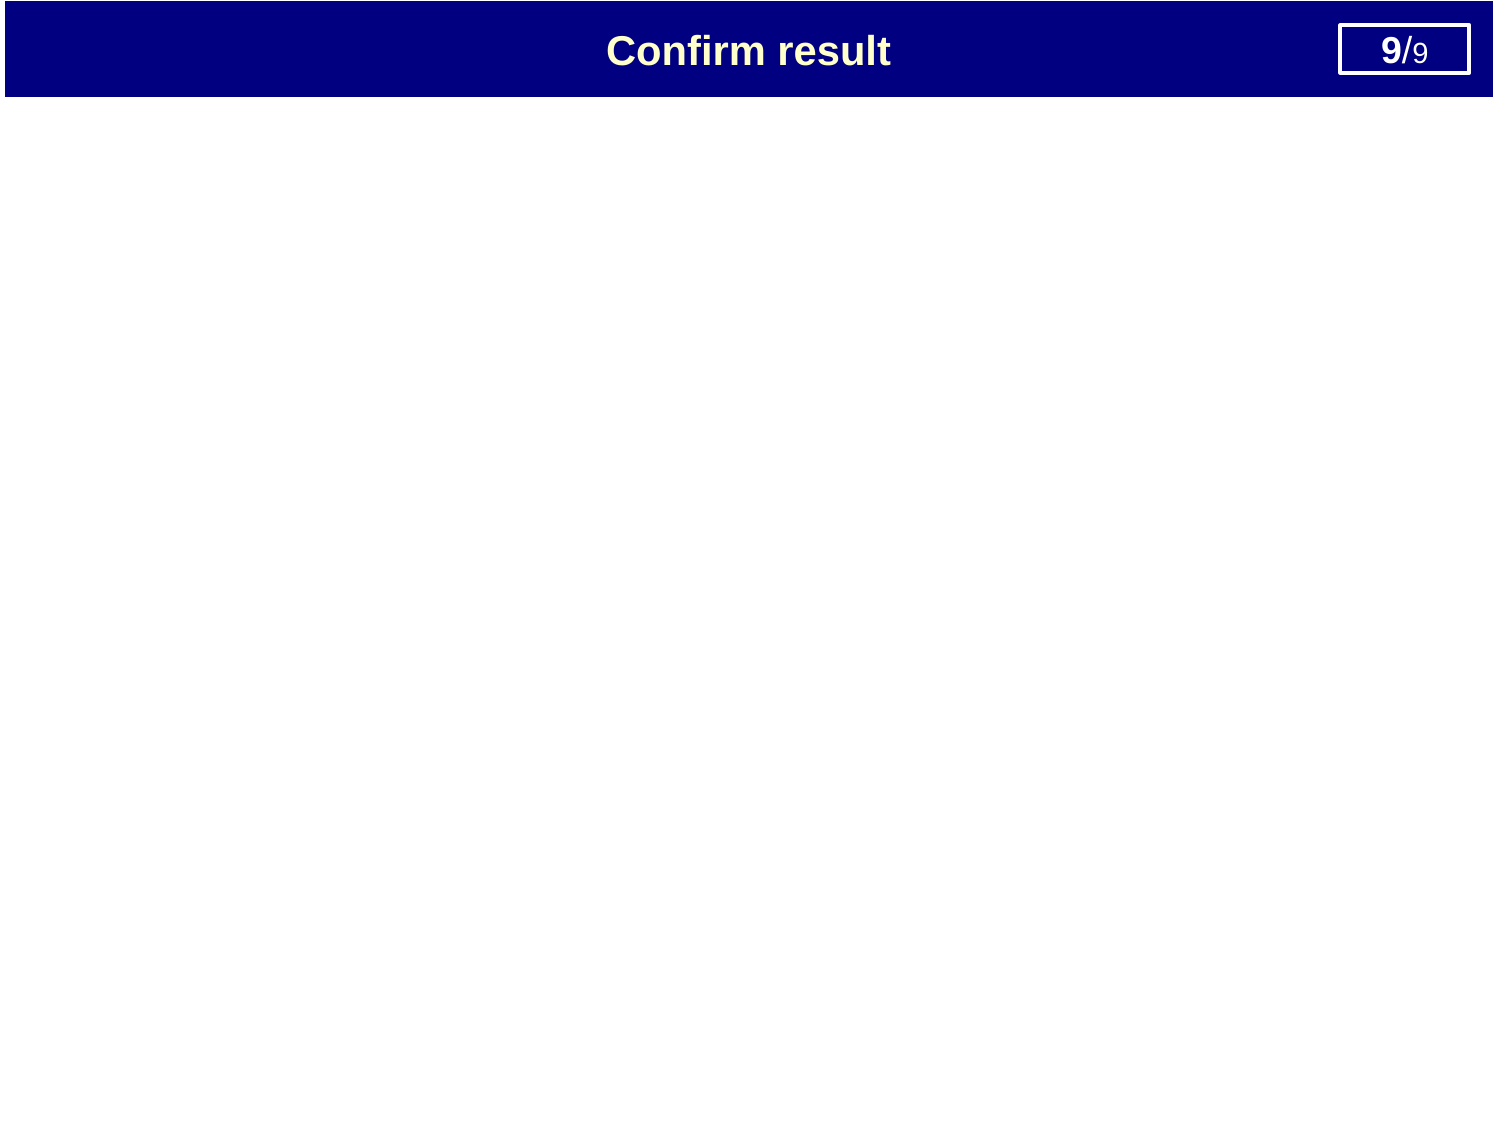

Confirm result
9/9
1/10
65 % Development